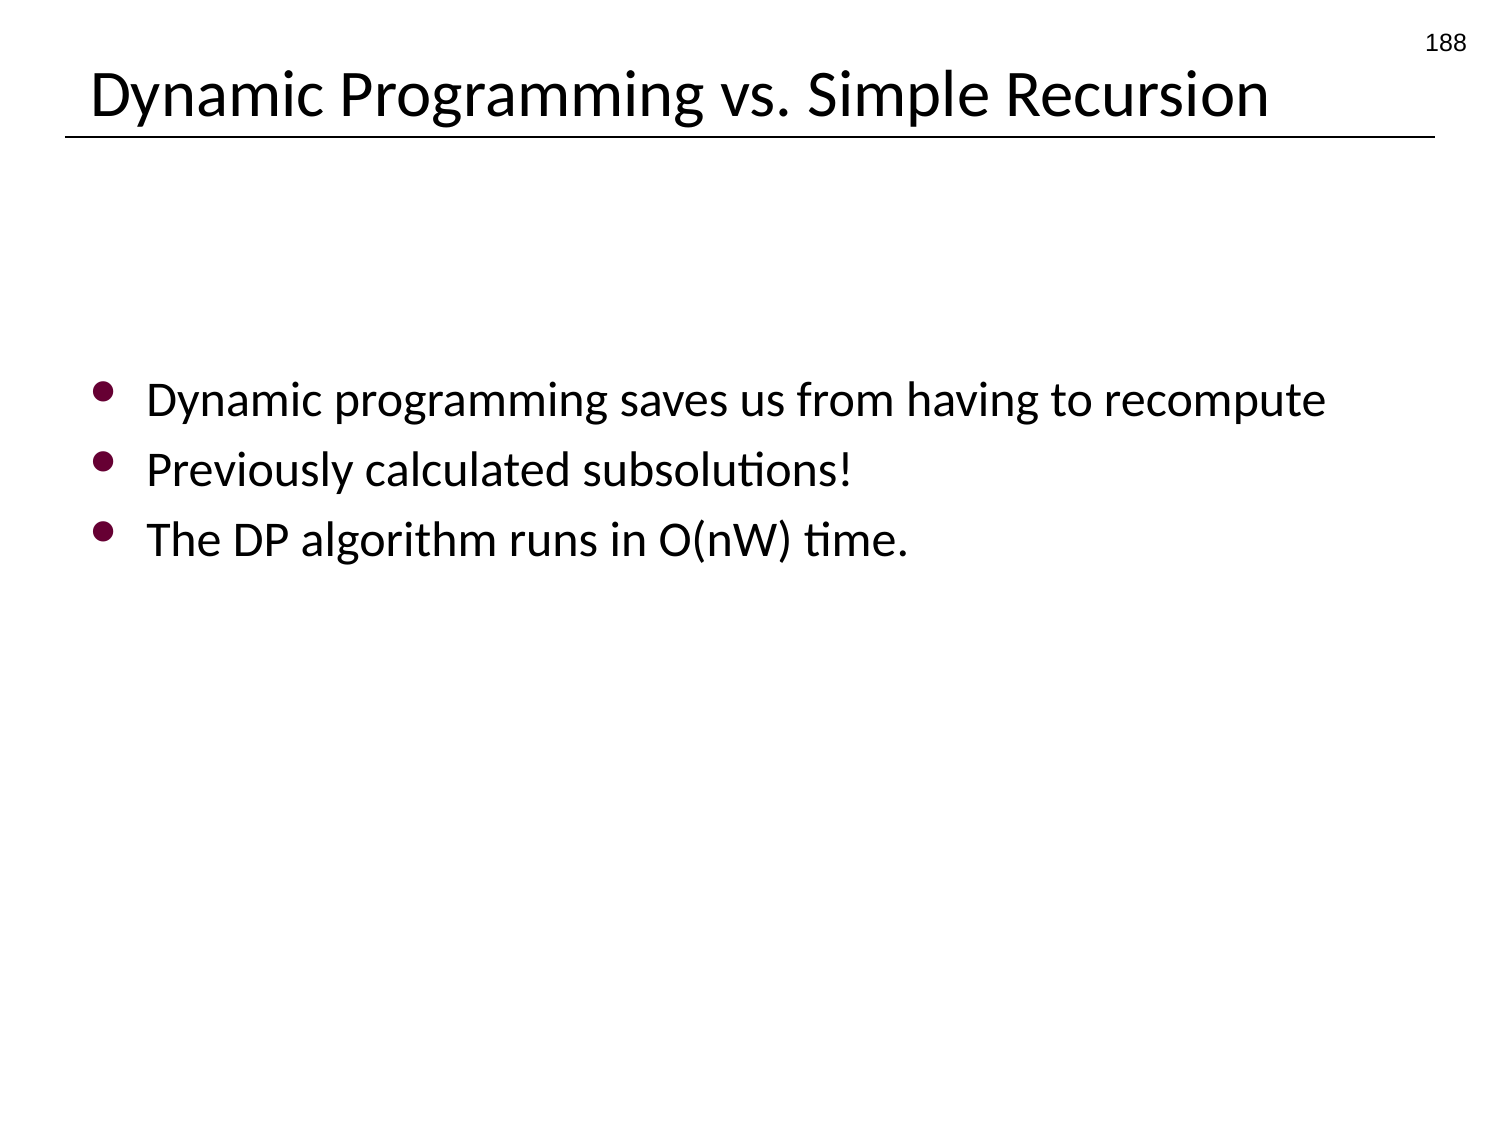

188
# Dynamic Programming vs. Simple Recursion

Dynamic programming saves us from having to recompute
Previously calculated subsolutions!
The DP algorithm runs in O(nW) time.